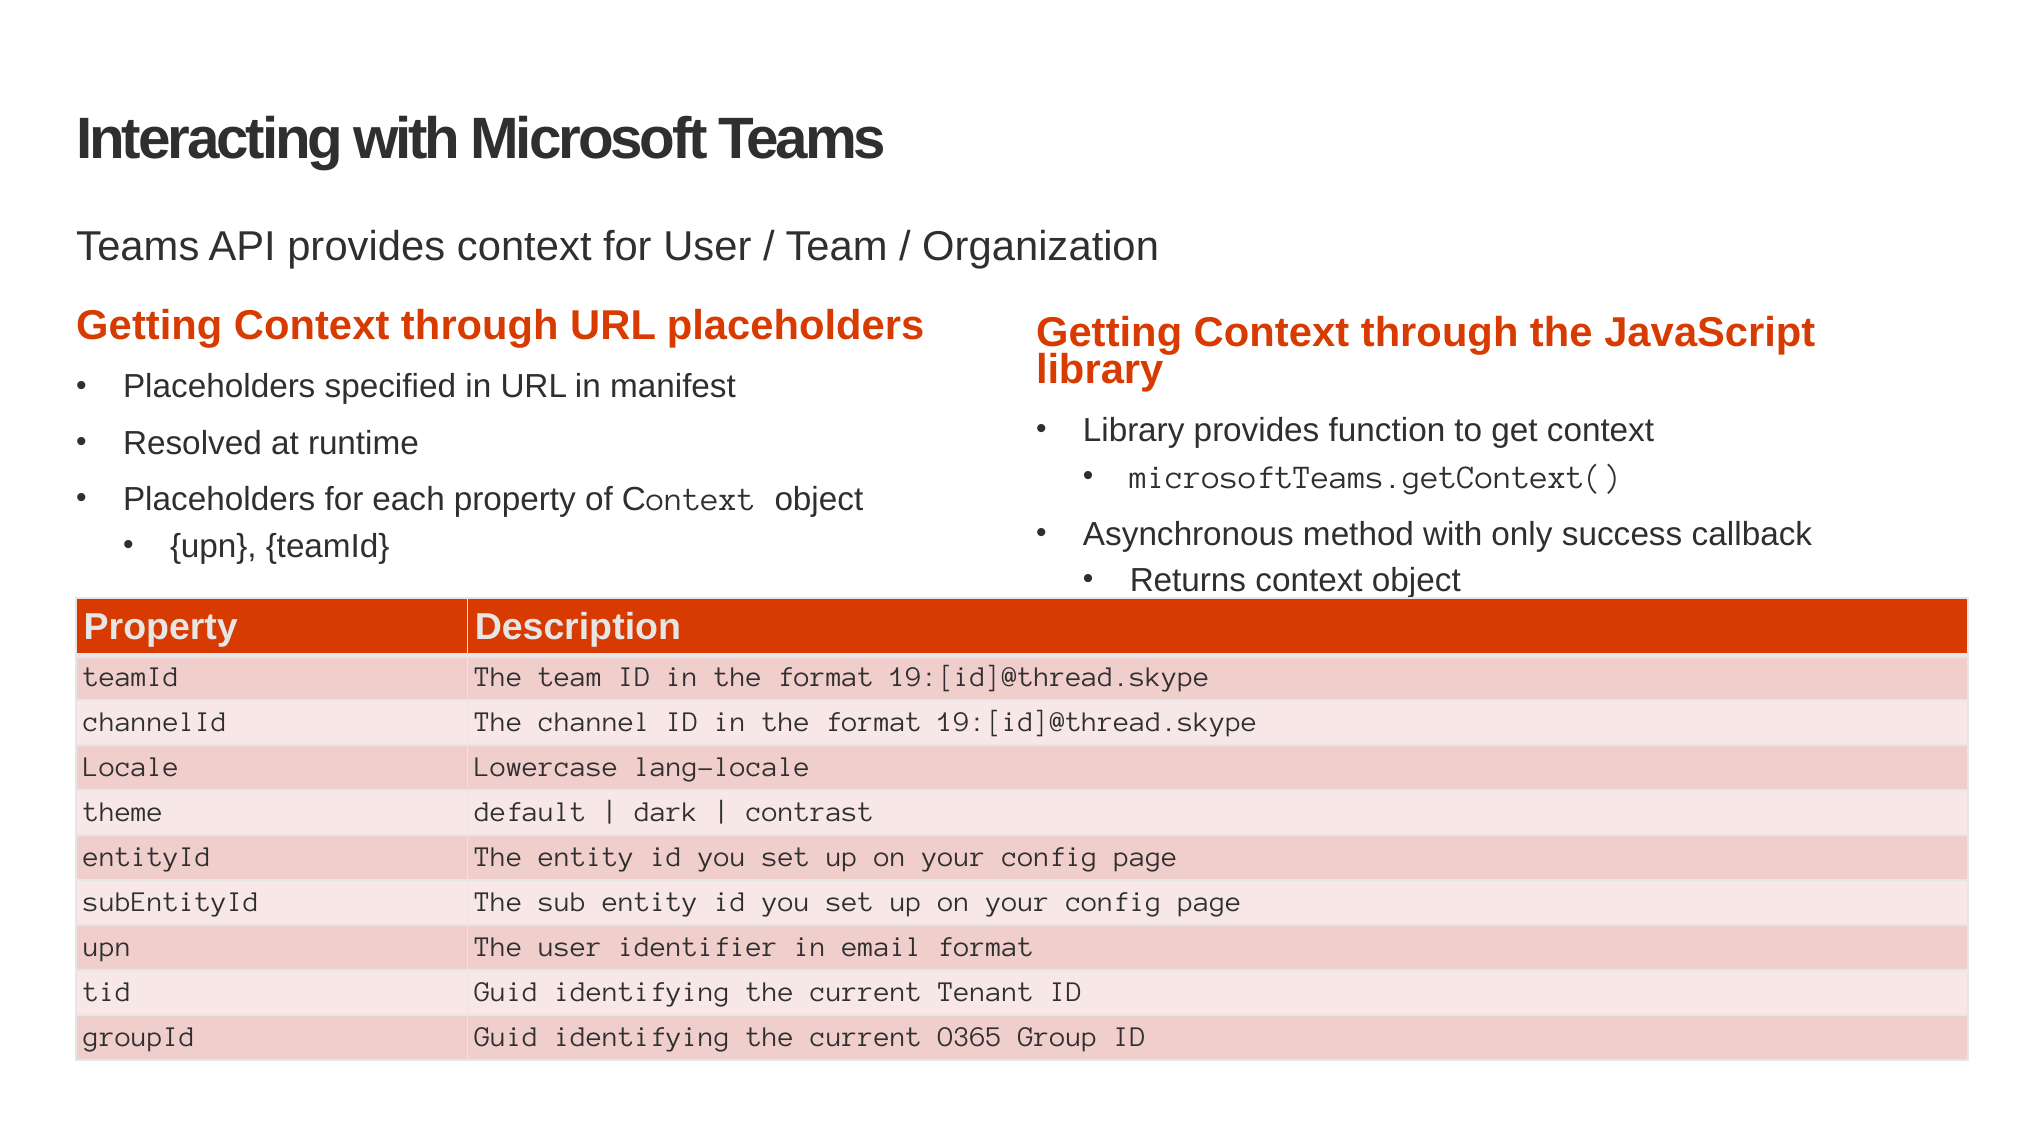

# Interacting with Microsoft Teams
Teams API provides context for User / Team / Organization
Getting Context through URL placeholders
Placeholders specified in URL in manifest
Resolved at runtime
Placeholders for each property of Context object
{upn}, {teamId}
Getting Context through the JavaScript library
Library provides function to get context
microsoftTeams.getContext()
Asynchronous method with only success callback
Returns context object
| Property | Description |
| --- | --- |
| teamId | The team ID in the format 19:[id]@thread.skype |
| channelId | The channel ID in the format 19:[id]@thread.skype |
| Locale | Lowercase lang-locale |
| theme | default | dark | contrast |
| entityId | The entity id you set up on your config page |
| subEntityId | The sub entity id you set up on your config page |
| upn | The user identifier in email format |
| tid | Guid identifying the current Tenant ID |
| groupId | Guid identifying the current O365 Group ID |